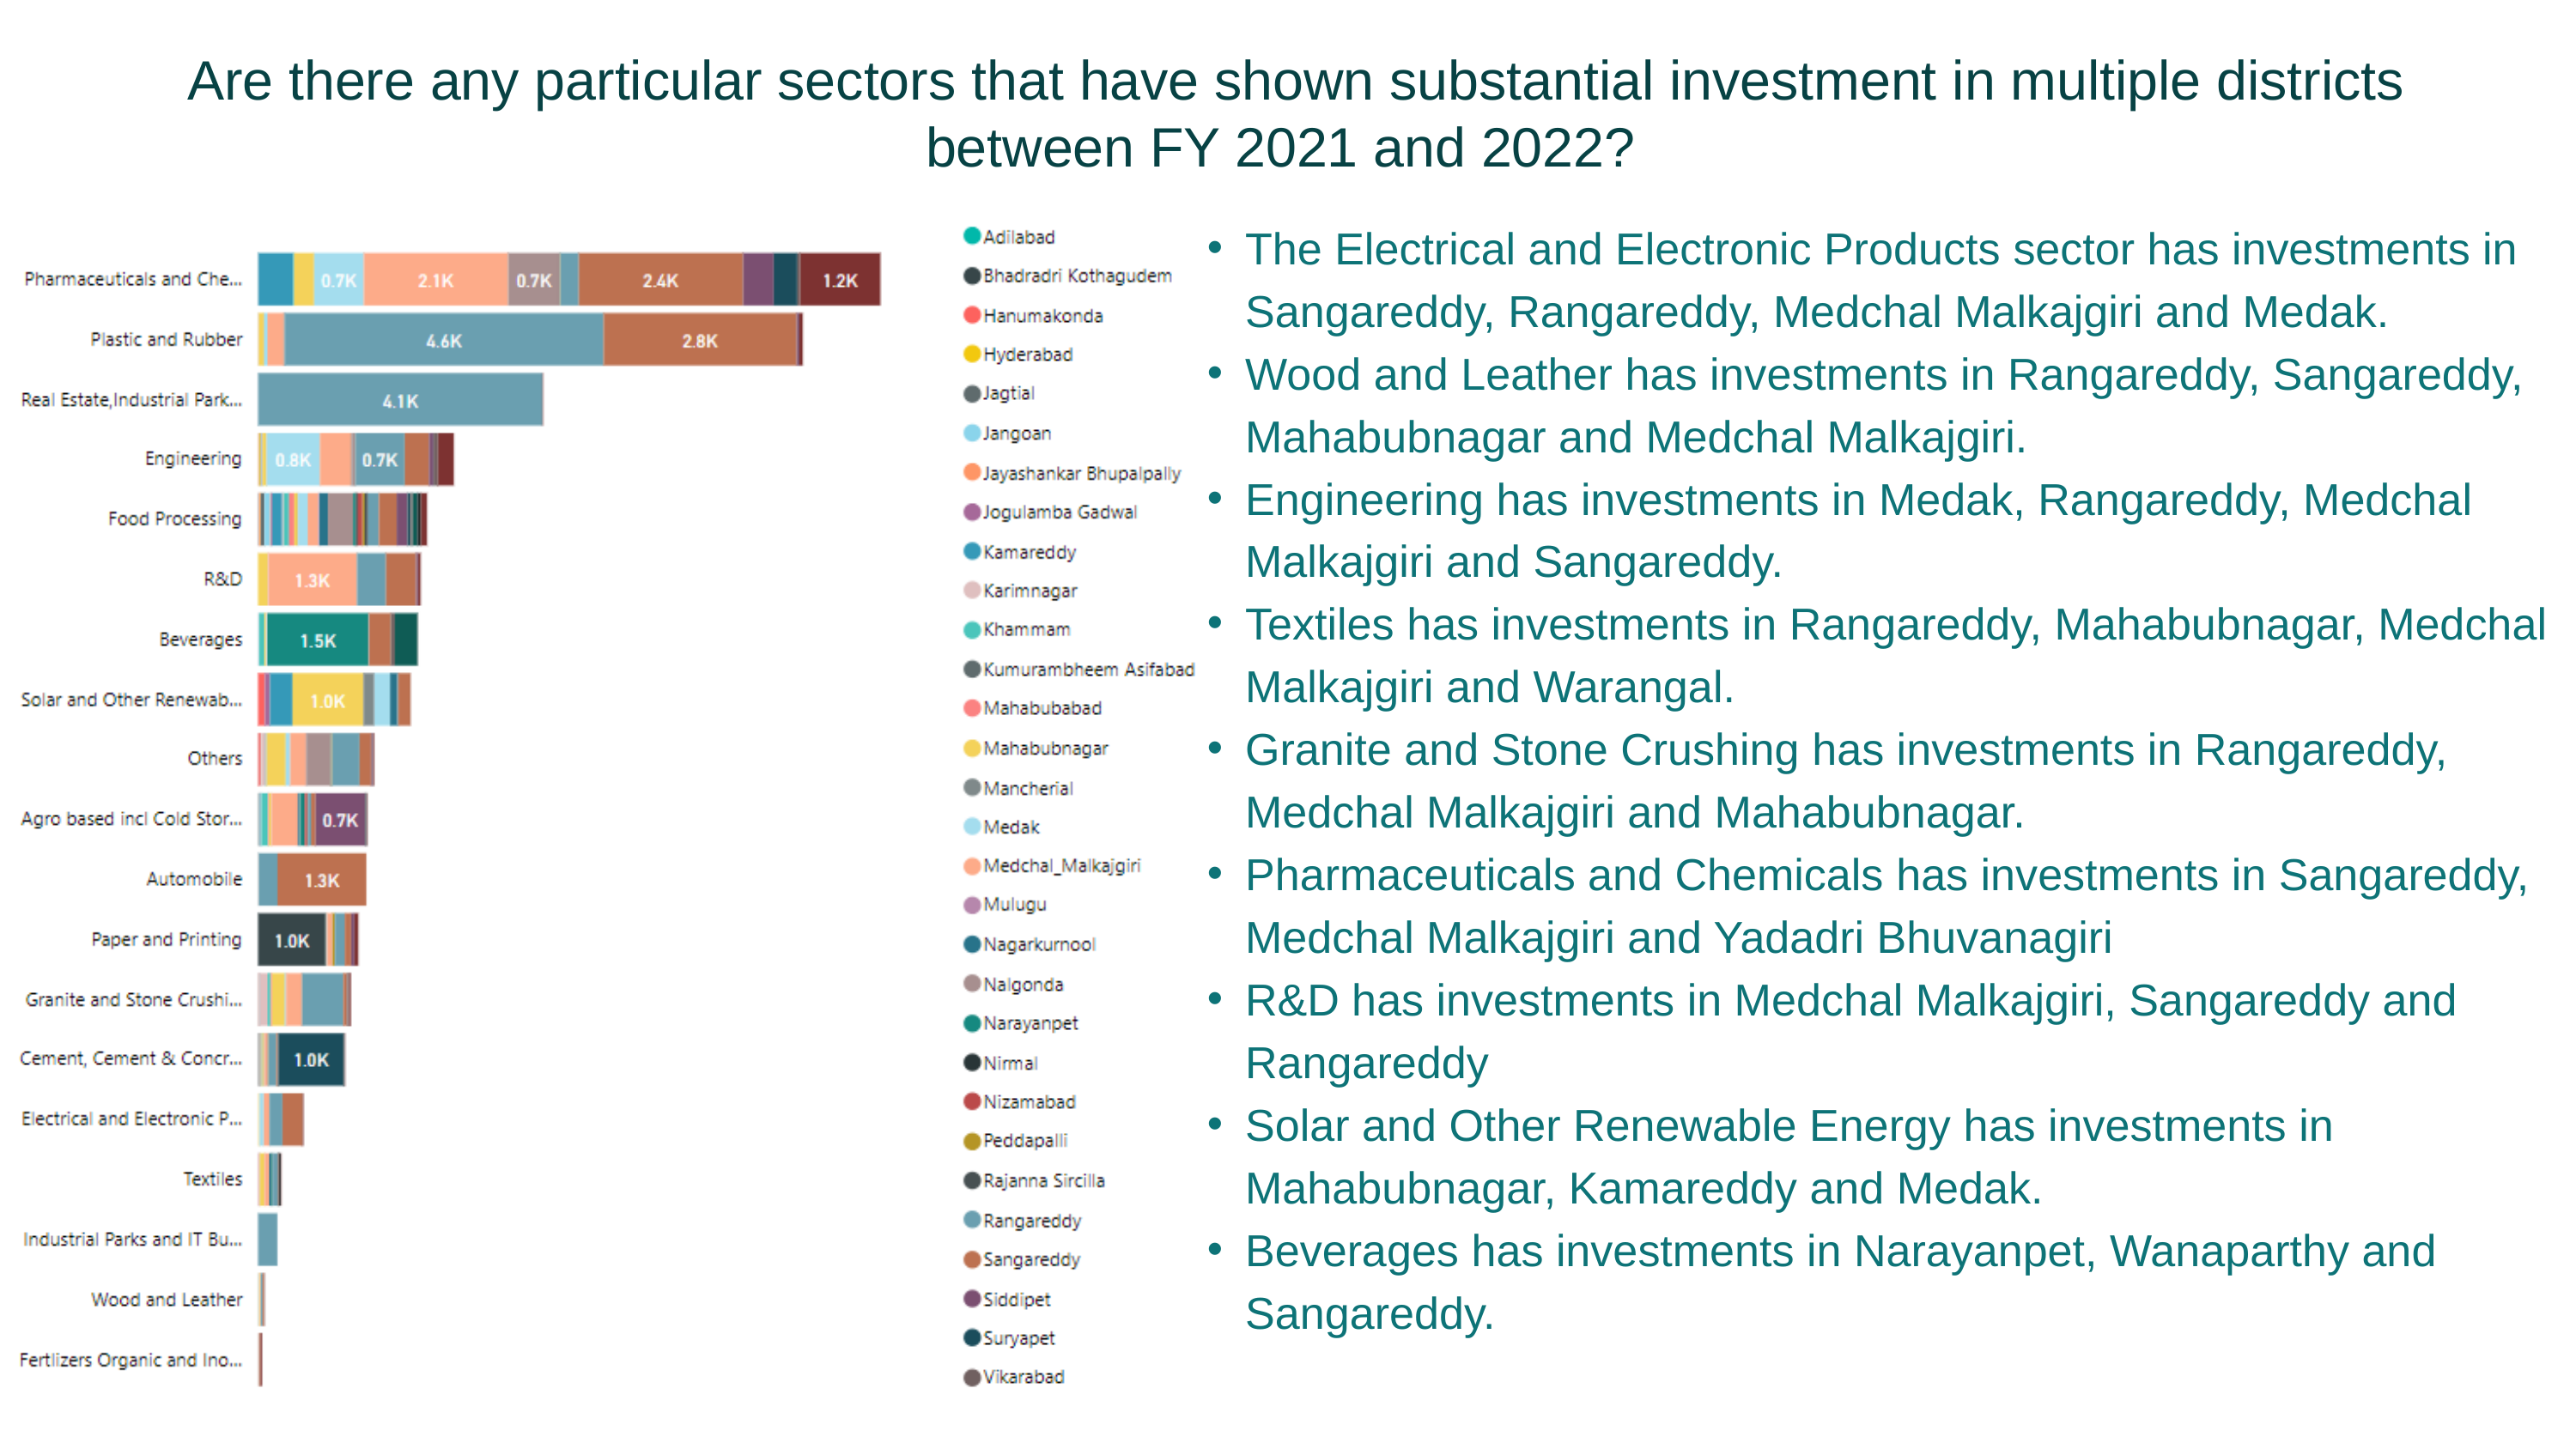

Are there any particular sectors that have shown substantial investment in multiple districts between FY 2021 and 2022?
The Electrical and Electronic Products sector has investments in Sangareddy, Rangareddy, Medchal Malkajgiri and Medak.
Wood and Leather has investments in Rangareddy, Sangareddy, Mahabubnagar and Medchal Malkajgiri.
Engineering has investments in Medak, Rangareddy, Medchal Malkajgiri and Sangareddy.
Textiles has investments in Rangareddy, Mahabubnagar, Medchal Malkajgiri and Warangal.
Granite and Stone Crushing has investments in Rangareddy, Medchal Malkajgiri and Mahabubnagar.
Pharmaceuticals and Chemicals has investments in Sangareddy, Medchal Malkajgiri and Yadadri Bhuvanagiri
R&D has investments in Medchal Malkajgiri, Sangareddy and Rangareddy
Solar and Other Renewable Energy has investments in Mahabubnagar, Kamareddy and Medak.
Beverages has investments in Narayanpet, Wanaparthy and Sangareddy.